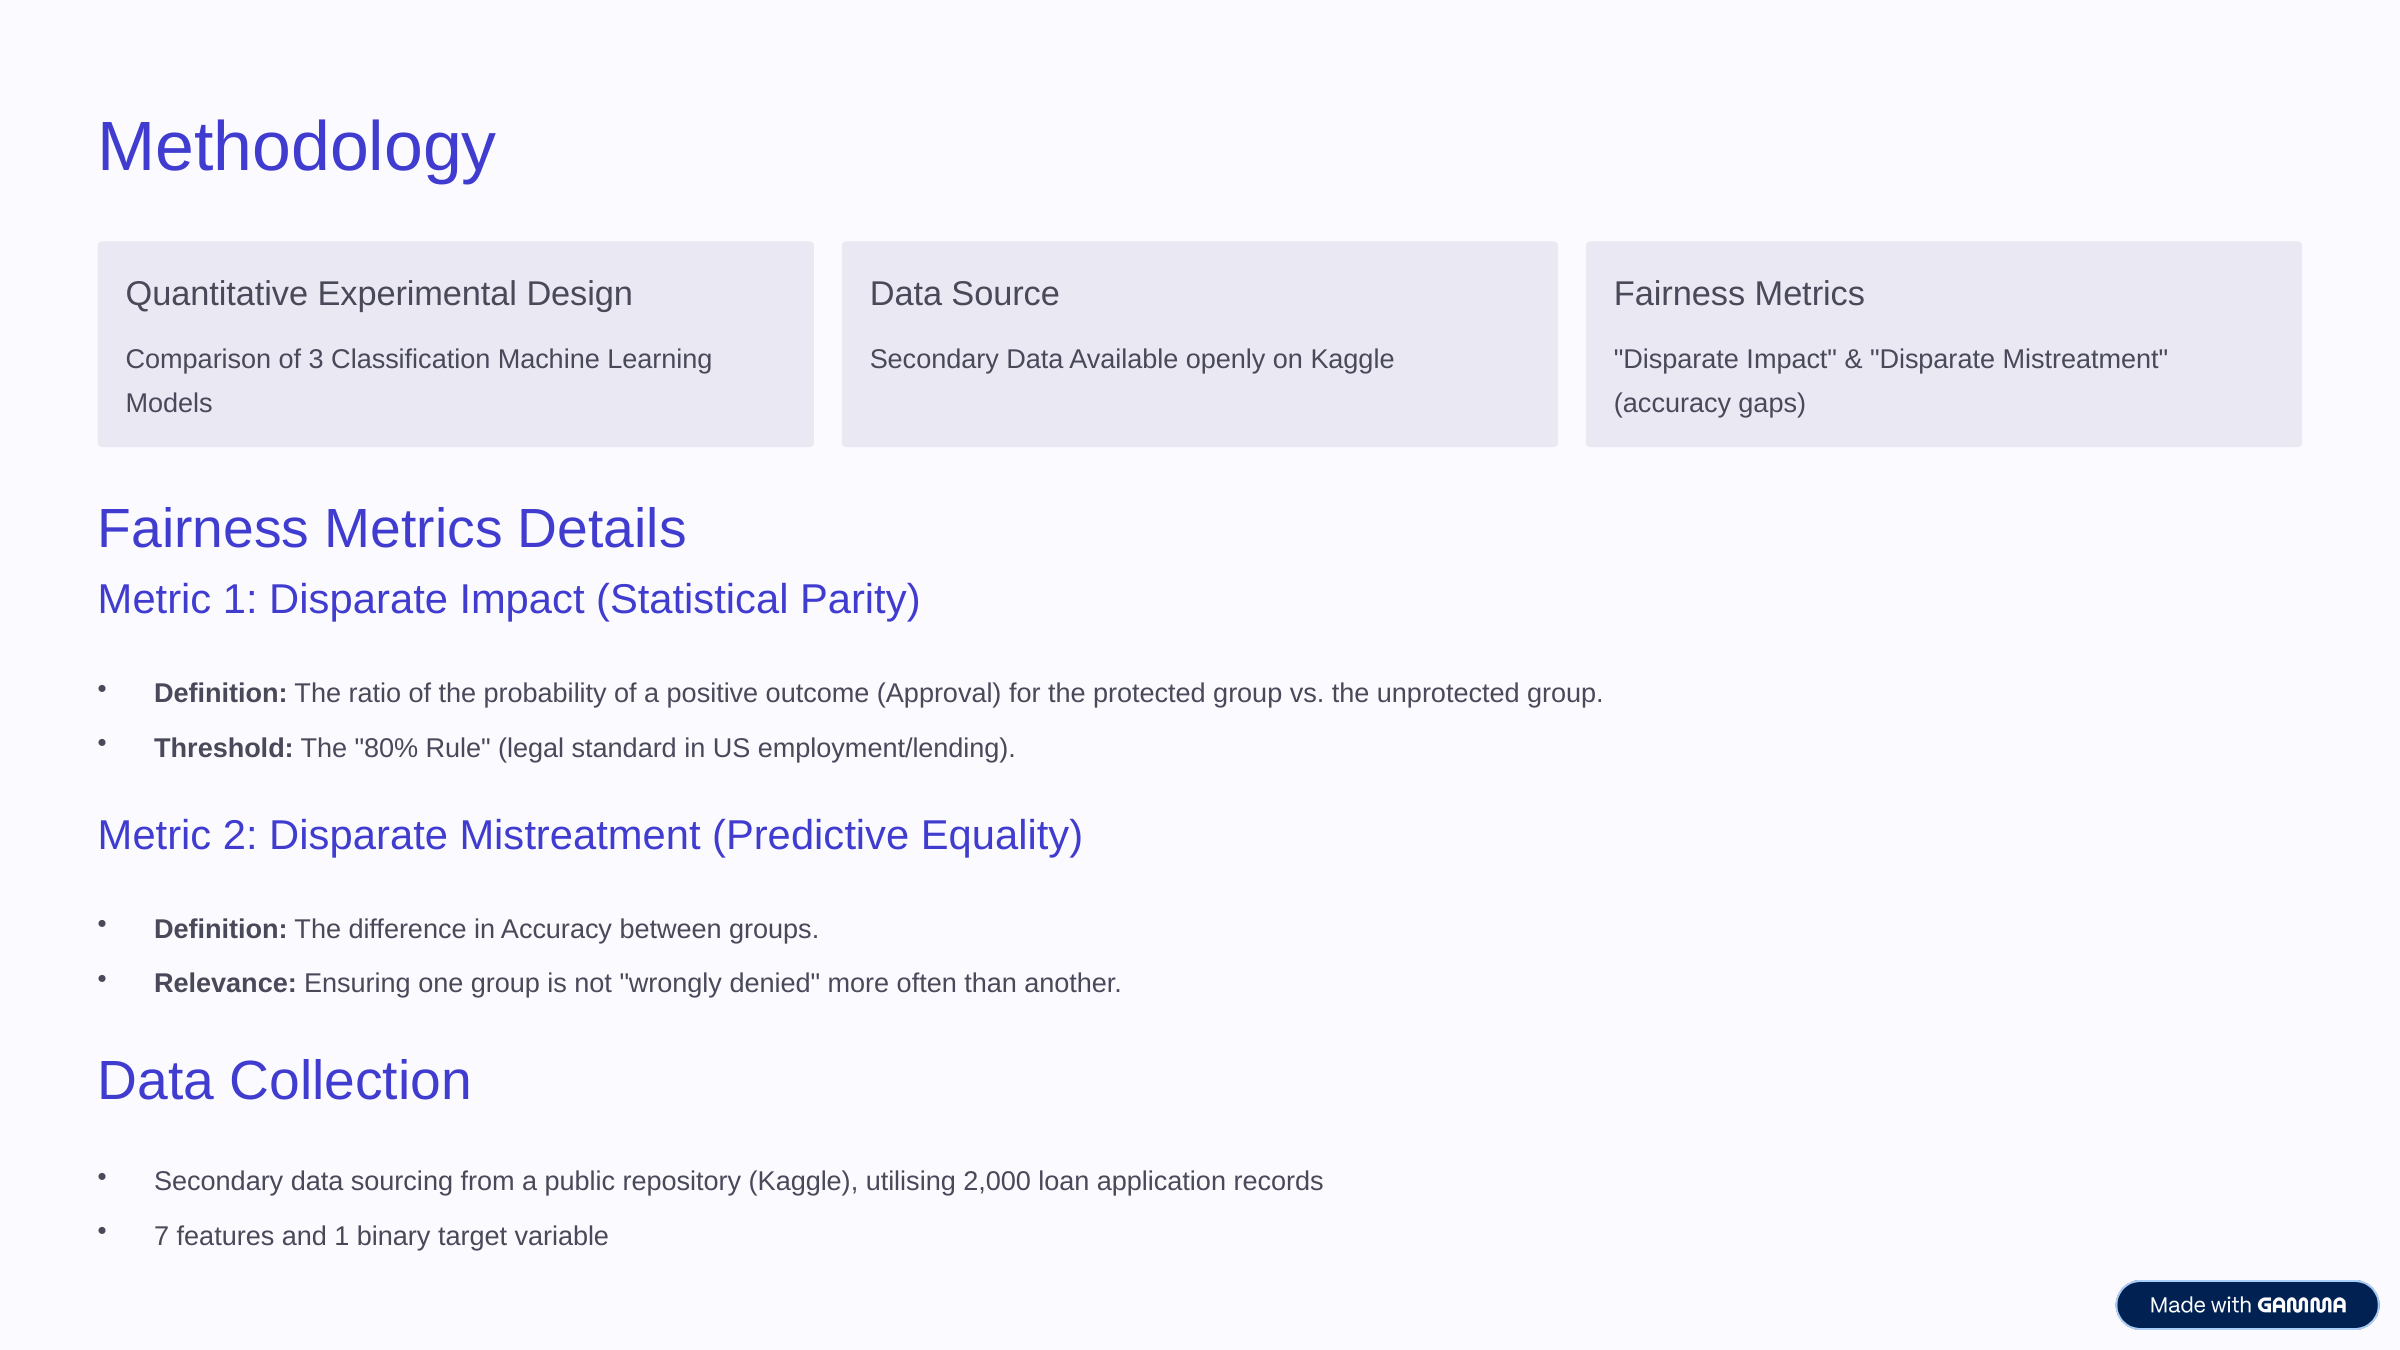

Methodology

Quantitative Experimental Design
Data Source
Fairness Metrics
Comparison of 3 Classification Machine Learning Models
Secondary Data Available openly on Kaggle
"Disparate Impact" & "Disparate Mistreatment" (accuracy gaps)
Fairness Metrics Details
Metric 1: Disparate Impact (Statistical Parity)
Definition: The ratio of the probability of a positive outcome (Approval) for the protected group vs. the unprotected group.
Threshold: The "80% Rule" (legal standard in US employment/lending).
Metric 2: Disparate Mistreatment (Predictive Equality)
Definition: The difference in Accuracy between groups.
Relevance: Ensuring one group is not "wrongly denied" more often than another.
Data Collection
Secondary data sourcing from a public repository (Kaggle), utilising 2,000 loan application records
7 features and 1 binary target variable